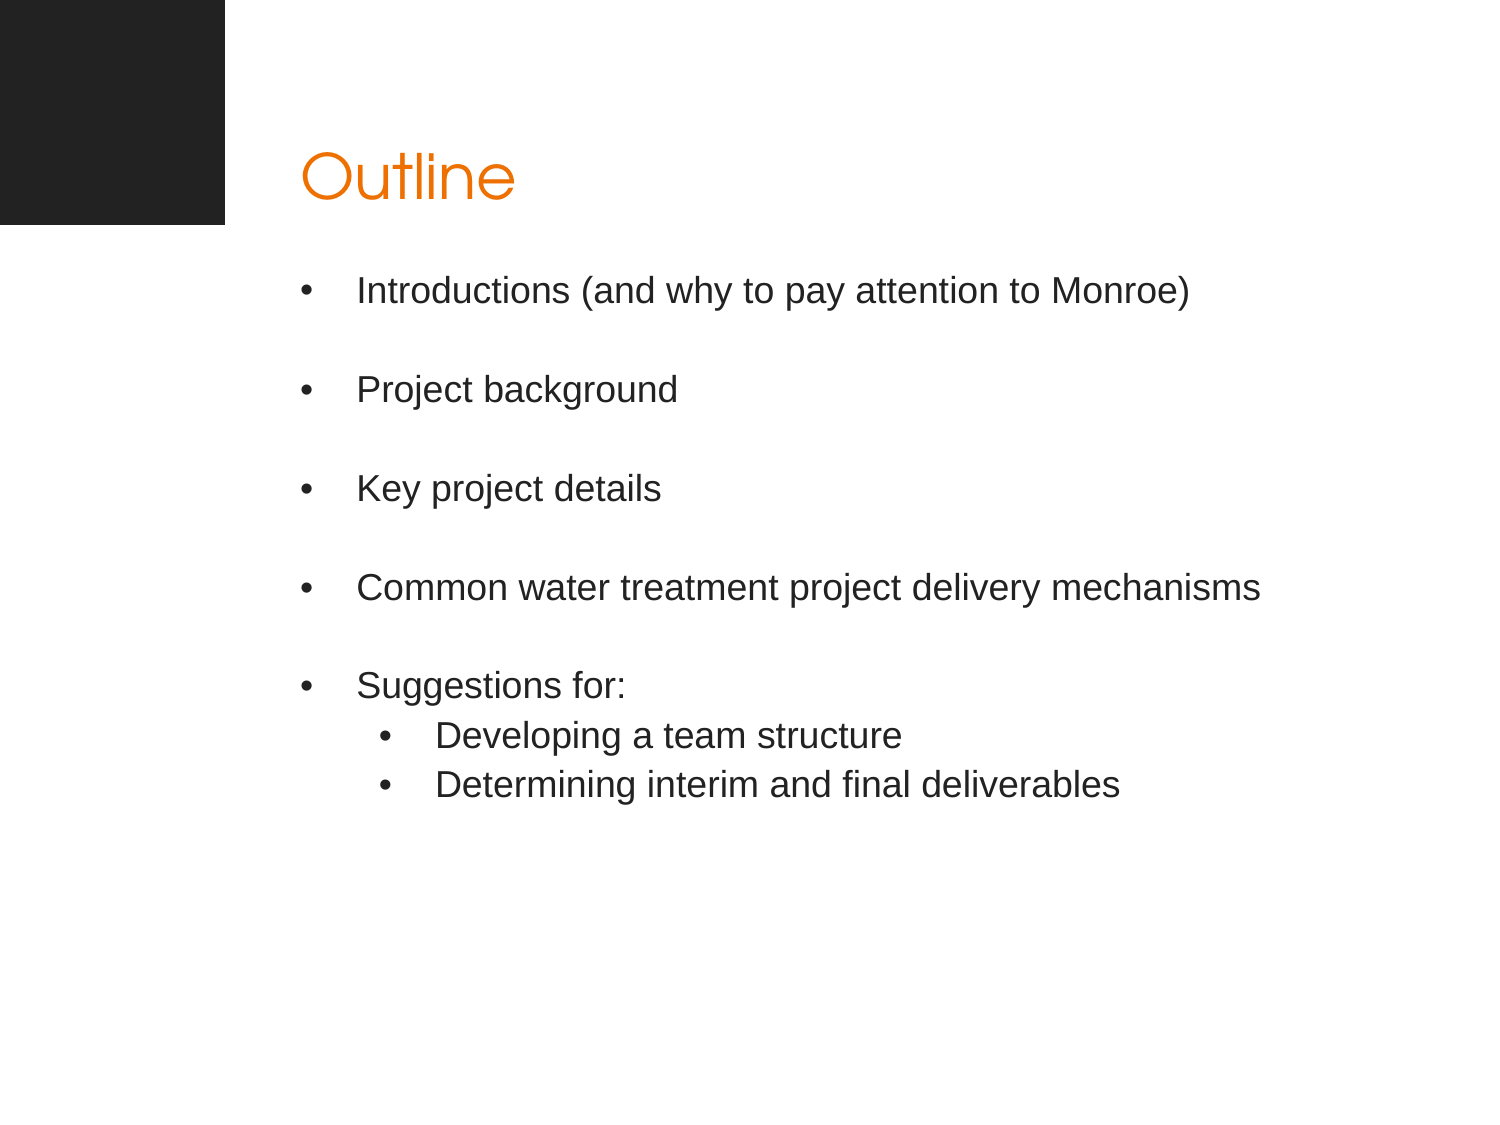

# Outline
Introductions (and why to pay attention to Monroe)

Project background

Key project details

Common water treatment project delivery mechanisms

Suggestions for:
Developing a team structure
Determining interim and final deliverables